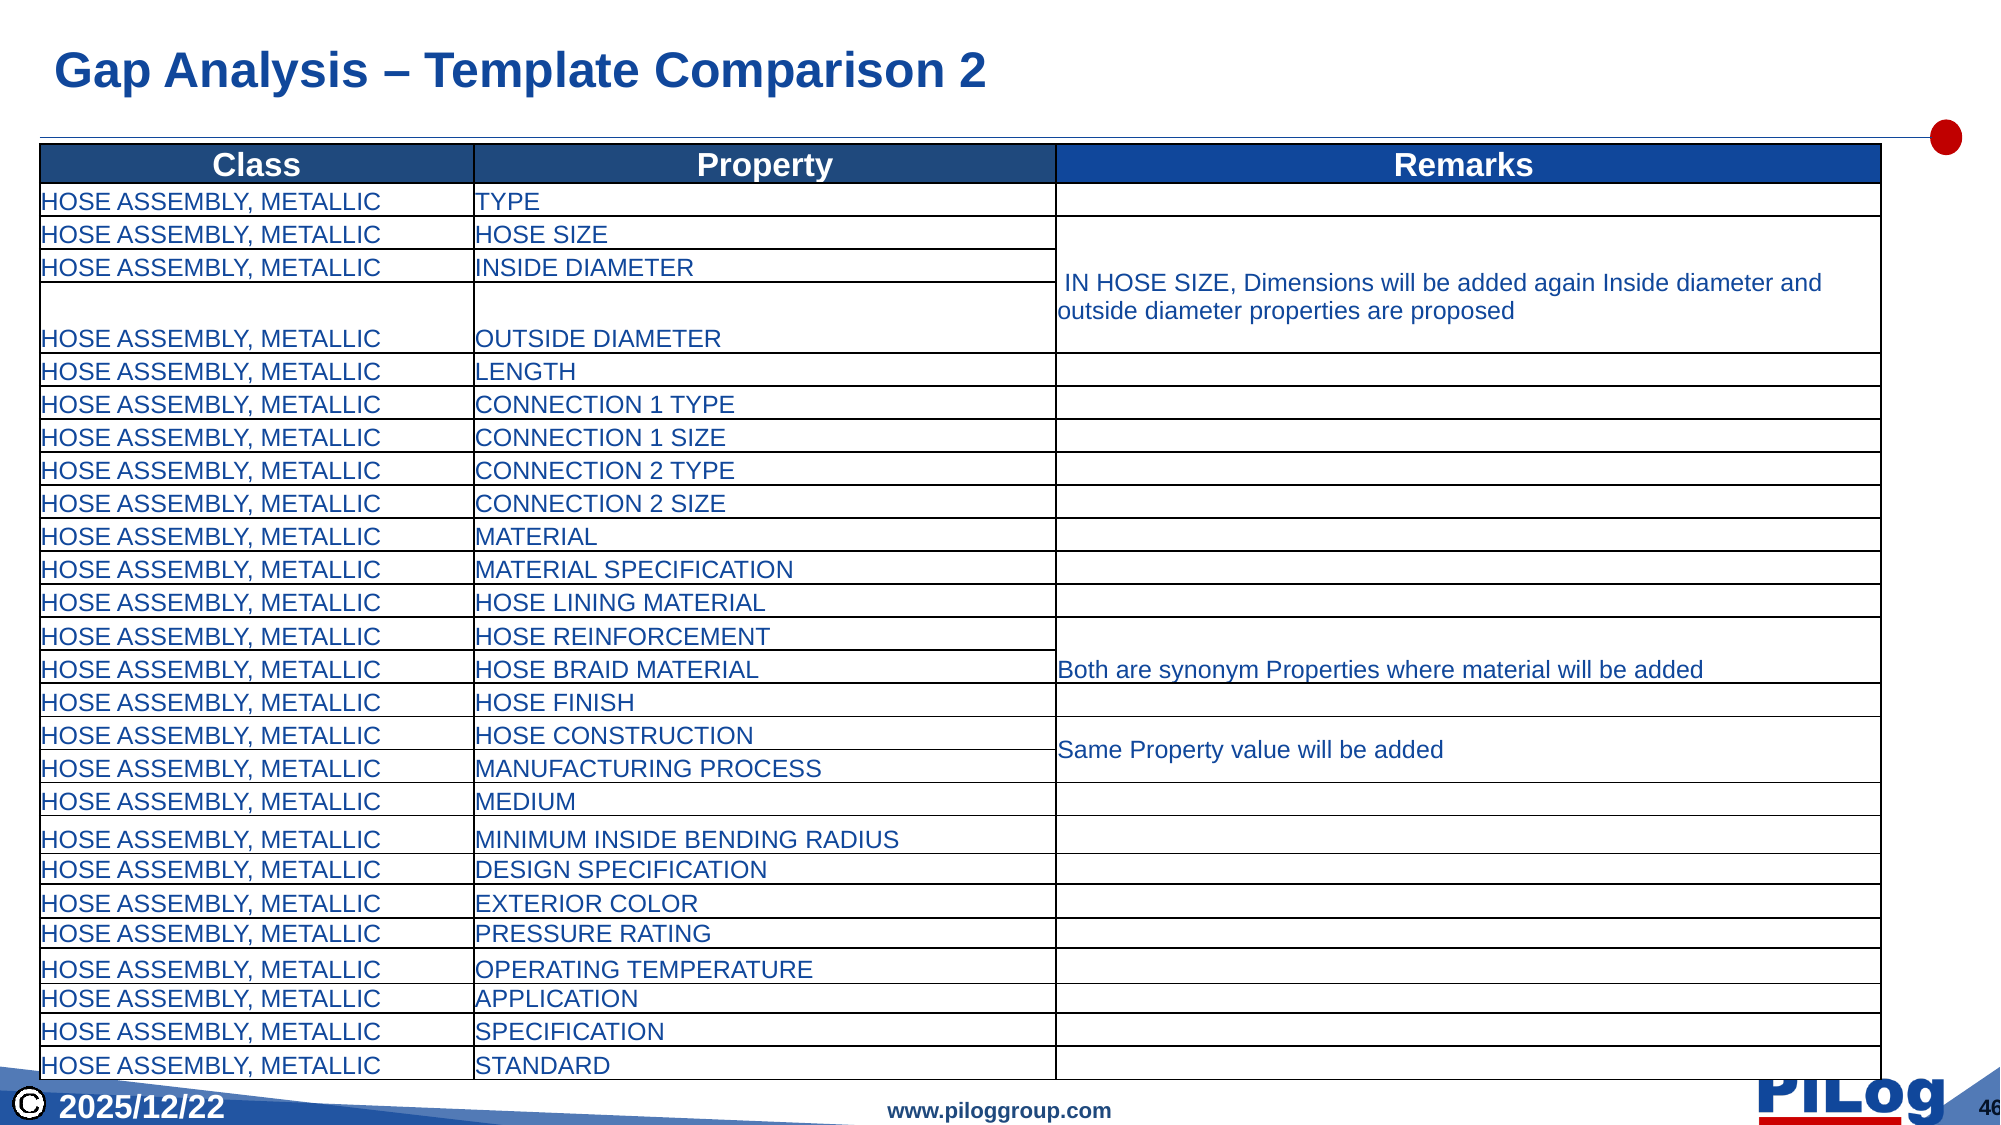

# Gap Analysis – Template Comparison 2

| Class | Property | Remarks |
| --- | --- | --- |
| HOSE ASSEMBLY, METALLIC | TYPE |  |
| HOSE ASSEMBLY, METALLIC | HOSE SIZE | IN HOSE SIZE, Dimensions will be added again Inside diameter and outside diameter properties are proposed |
| HOSE ASSEMBLY, METALLIC | INSIDE DIAMETER |  |
| HOSE ASSEMBLY, METALLIC | OUTSIDE DIAMETER |  |
| HOSE ASSEMBLY, METALLIC | LENGTH |  |
| HOSE ASSEMBLY, METALLIC | CONNECTION 1 TYPE |  |
| HOSE ASSEMBLY, METALLIC | CONNECTION 1 SIZE |  |
| HOSE ASSEMBLY, METALLIC | CONNECTION 2 TYPE |  |
| HOSE ASSEMBLY, METALLIC | CONNECTION 2 SIZE |  |
| HOSE ASSEMBLY, METALLIC | MATERIAL |  |
| HOSE ASSEMBLY, METALLIC | MATERIAL SPECIFICATION |  |
| HOSE ASSEMBLY, METALLIC | HOSE LINING MATERIAL |  |
| HOSE ASSEMBLY, METALLIC | HOSE REINFORCEMENT | Both are synonym Properties where material will be added |
| HOSE ASSEMBLY, METALLIC | HOSE BRAID MATERIAL |  |
| HOSE ASSEMBLY, METALLIC | HOSE FINISH |  |
| HOSE ASSEMBLY, METALLIC | HOSE CONSTRUCTION | Same Property value will be added |
| HOSE ASSEMBLY, METALLIC | MANUFACTURING PROCESS |  |
| HOSE ASSEMBLY, METALLIC | MEDIUM |  |
| HOSE ASSEMBLY, METALLIC | MINIMUM INSIDE BENDING RADIUS |  |
| HOSE ASSEMBLY, METALLIC | DESIGN SPECIFICATION |  |
| HOSE ASSEMBLY, METALLIC | EXTERIOR COLOR |  |
| HOSE ASSEMBLY, METALLIC | PRESSURE RATING |  |
| HOSE ASSEMBLY, METALLIC | OPERATING TEMPERATURE |  |
| HOSE ASSEMBLY, METALLIC | APPLICATION |  |
| HOSE ASSEMBLY, METALLIC | SPECIFICATION |  |
| HOSE ASSEMBLY, METALLIC | STANDARD |  |
2025/12/22
46
www.piloggroup.com